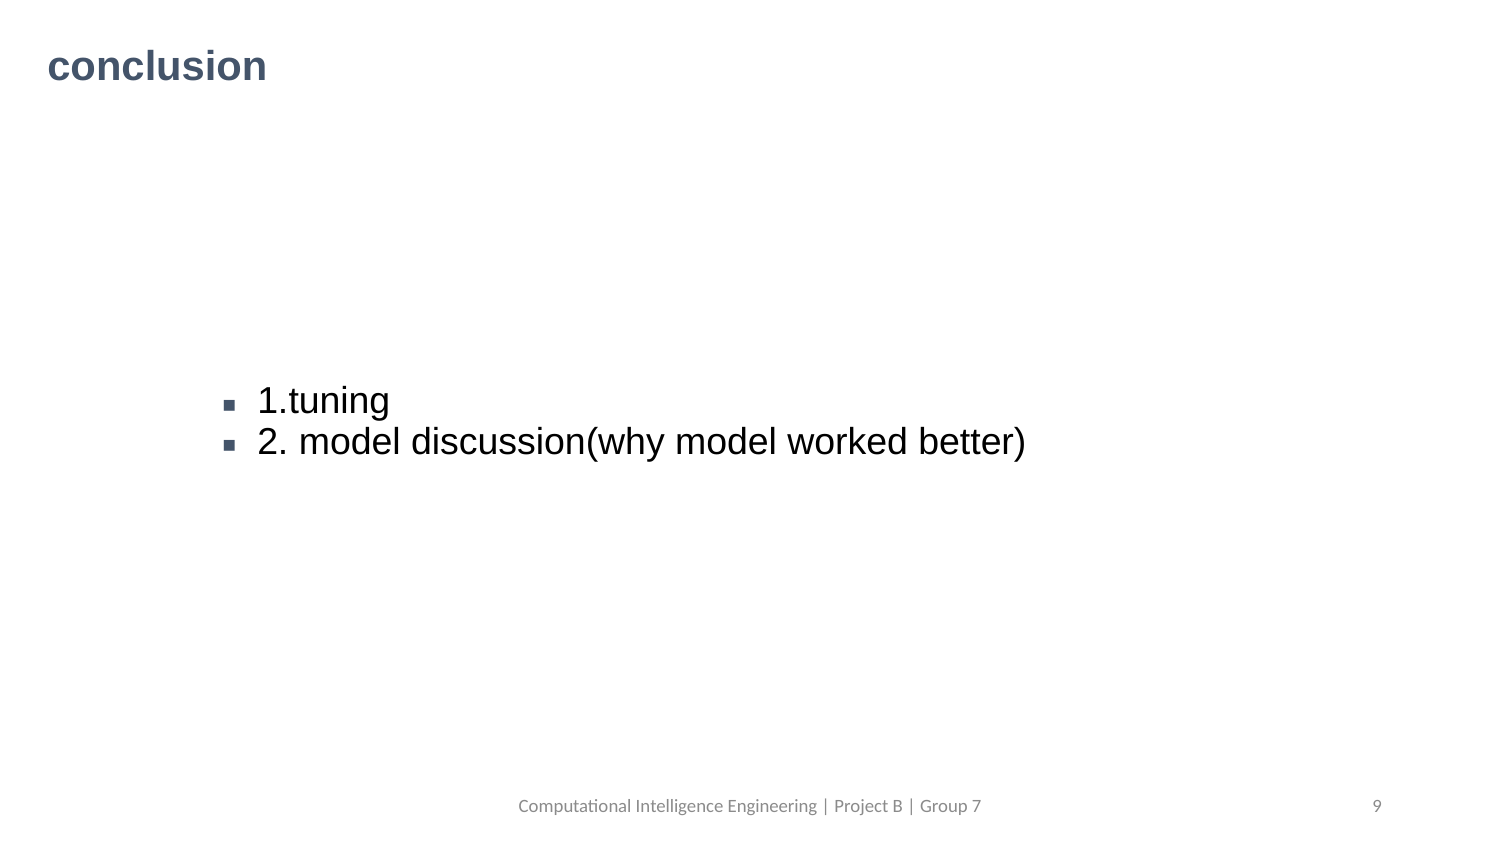

# conclusion
1.tuning
2. model discussion(why model worked better)
Computational Intelligence Engineering | Project B | Group 7
9